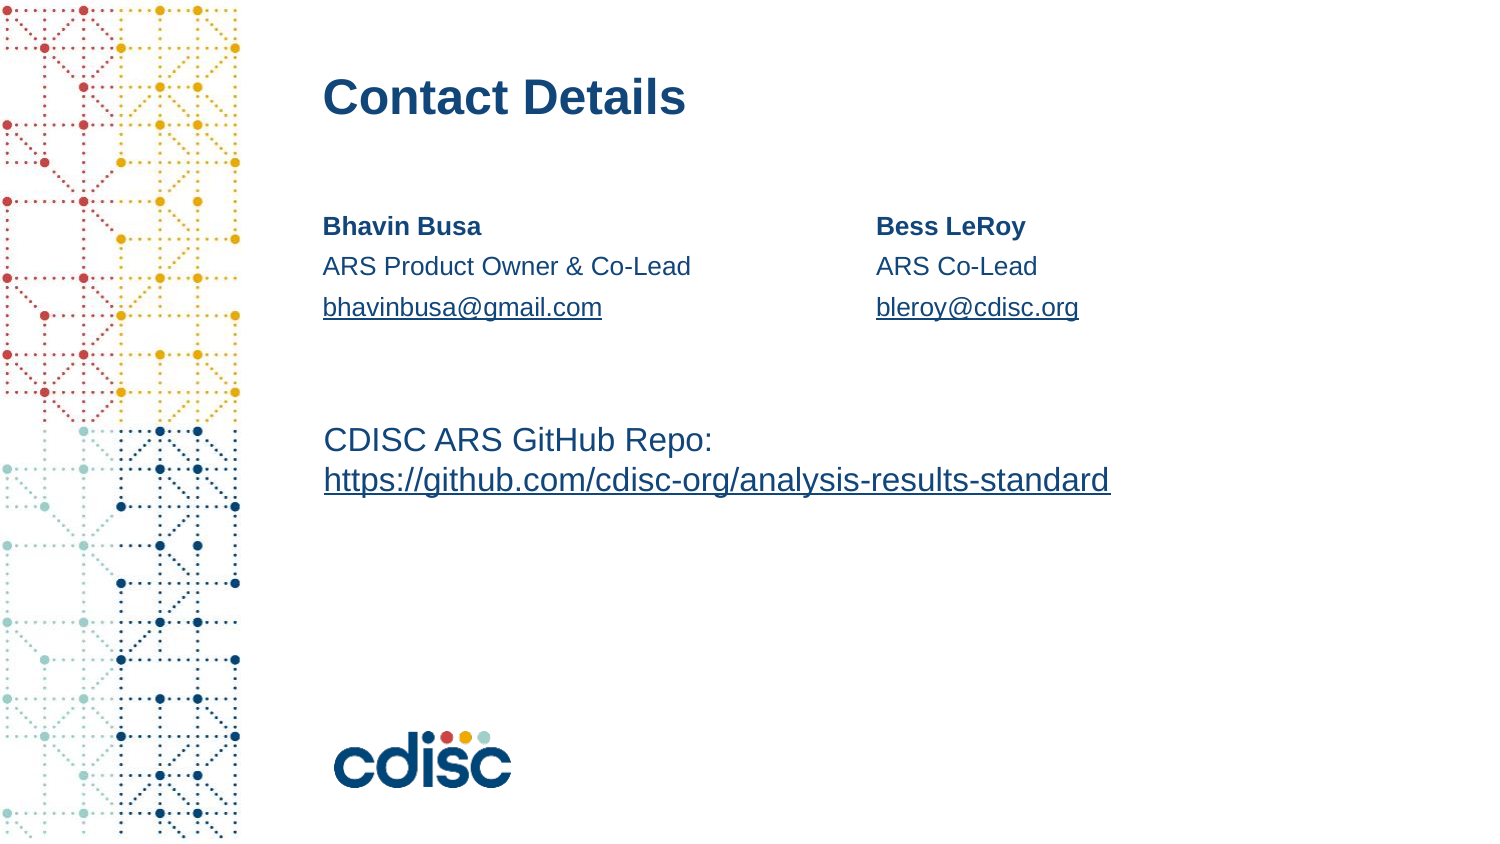

# Contact Details
Bess LeRoy
ARS Co-Lead
bleroy@cdisc.org
Bhavin Busa
ARS Product Owner & Co-Lead
bhavinbusa@gmail.com
CDISC ARS GitHub Repo:
https://github.com/cdisc-org/analysis-results-standard